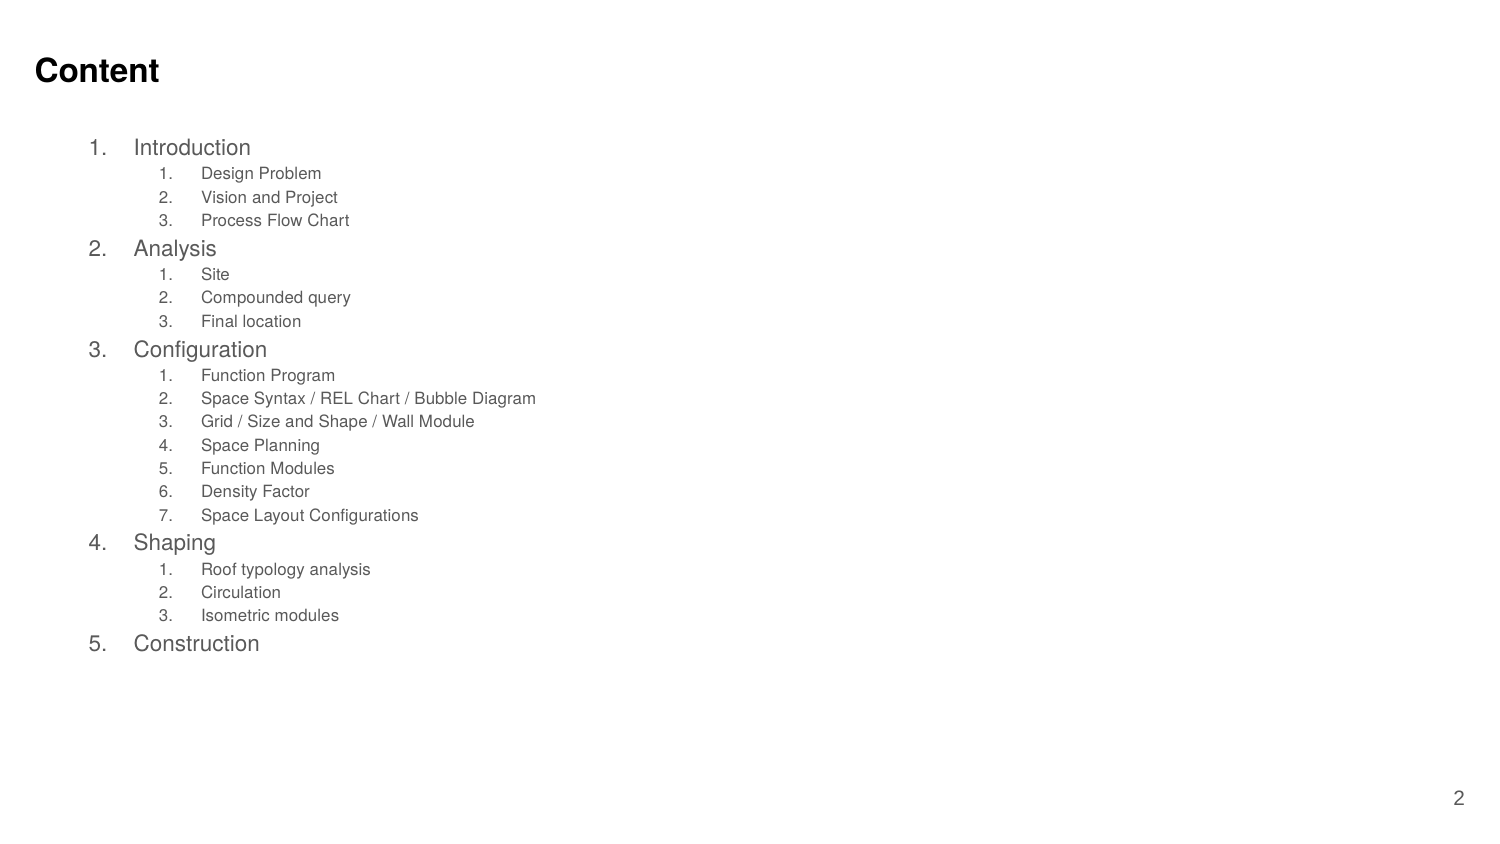

# Content
Introduction
Design Problem
Vision and Project
Process Flow Chart
Analysis
Site
Compounded query
Final location
Configuration
Function Program
Space Syntax / REL Chart / Bubble Diagram
Grid / Size and Shape / Wall Module
Space Planning
Function Modules
Density Factor
Space Layout Configurations
Shaping
Roof typology analysis
Circulation
Isometric modules
Construction
2